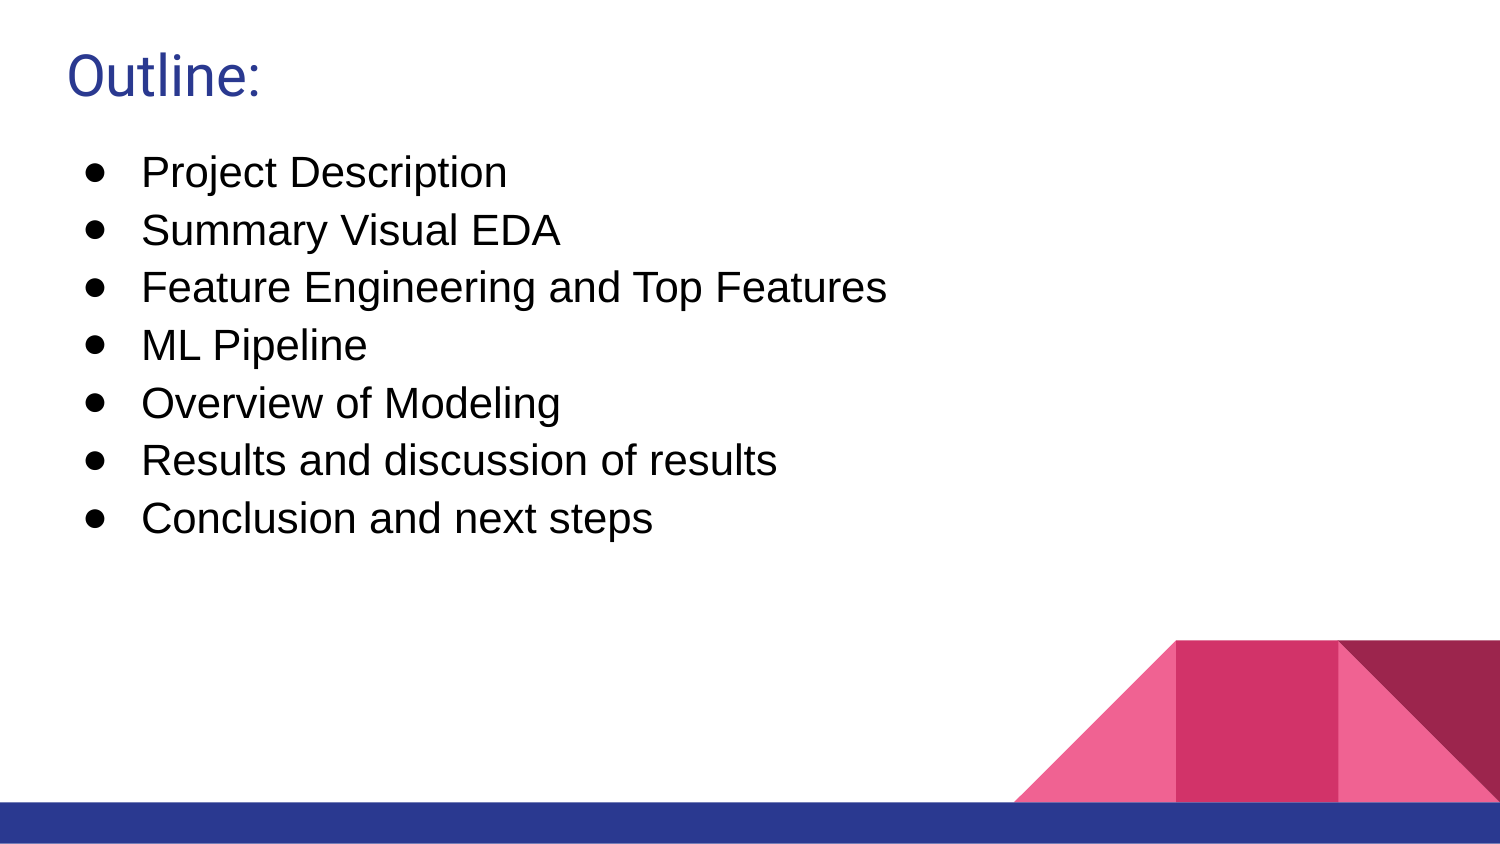

# Outline:
Project Description
Summary Visual EDA
Feature Engineering and Top Features
ML Pipeline
Overview of Modeling
Results and discussion of results
Conclusion and next steps